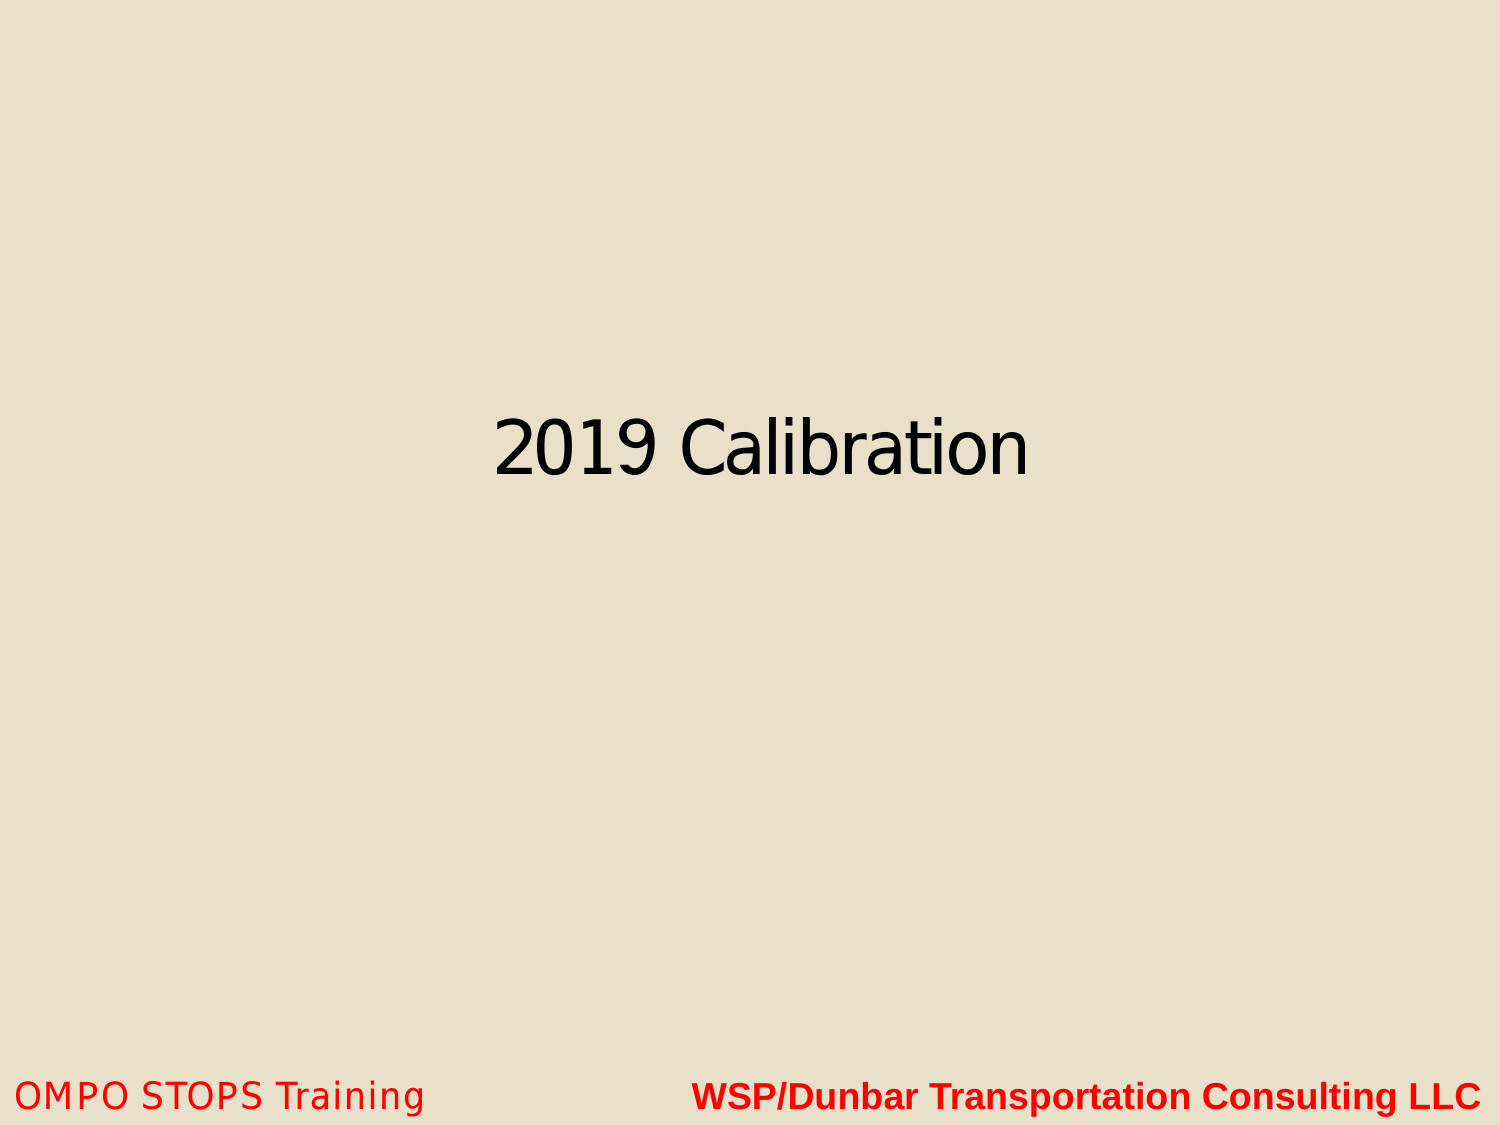

# 2019 Calibration
OMPO STOPS Training                        WSP/Dunbar Transportation Consulting LLC